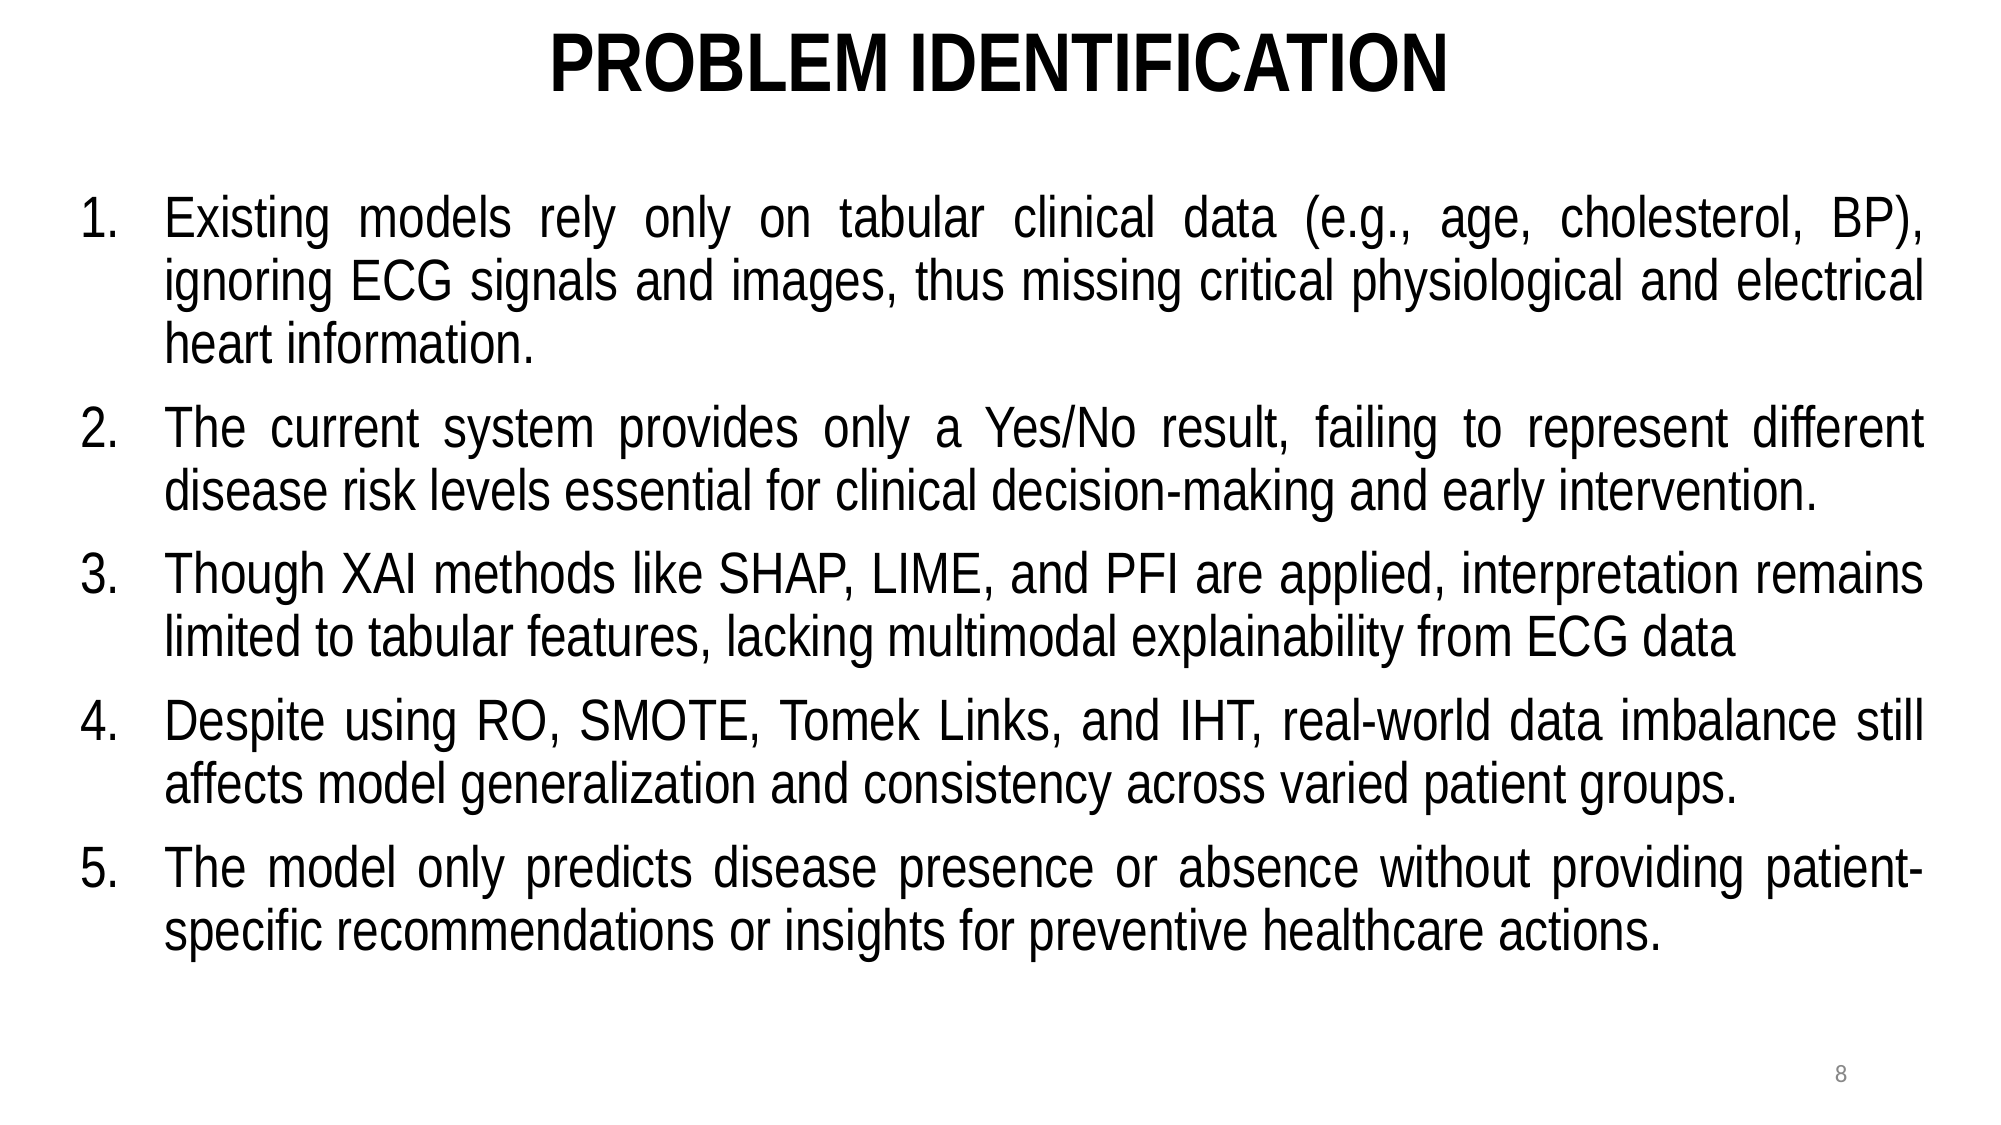

# PROBLEM IDENTIFICATION
Existing models rely only on tabular clinical data (e.g., age, cholesterol, BP), ignoring ECG signals and images, thus missing critical physiological and electrical heart information.
The current system provides only a Yes/No result, failing to represent different disease risk levels essential for clinical decision-making and early intervention.
Though XAI methods like SHAP, LIME, and PFI are applied, interpretation remains limited to tabular features, lacking multimodal explainability from ECG data
Despite using RO, SMOTE, Tomek Links, and IHT, real-world data imbalance still affects model generalization and consistency across varied patient groups.
The model only predicts disease presence or absence without providing patient-specific recommendations or insights for preventive healthcare actions.
8